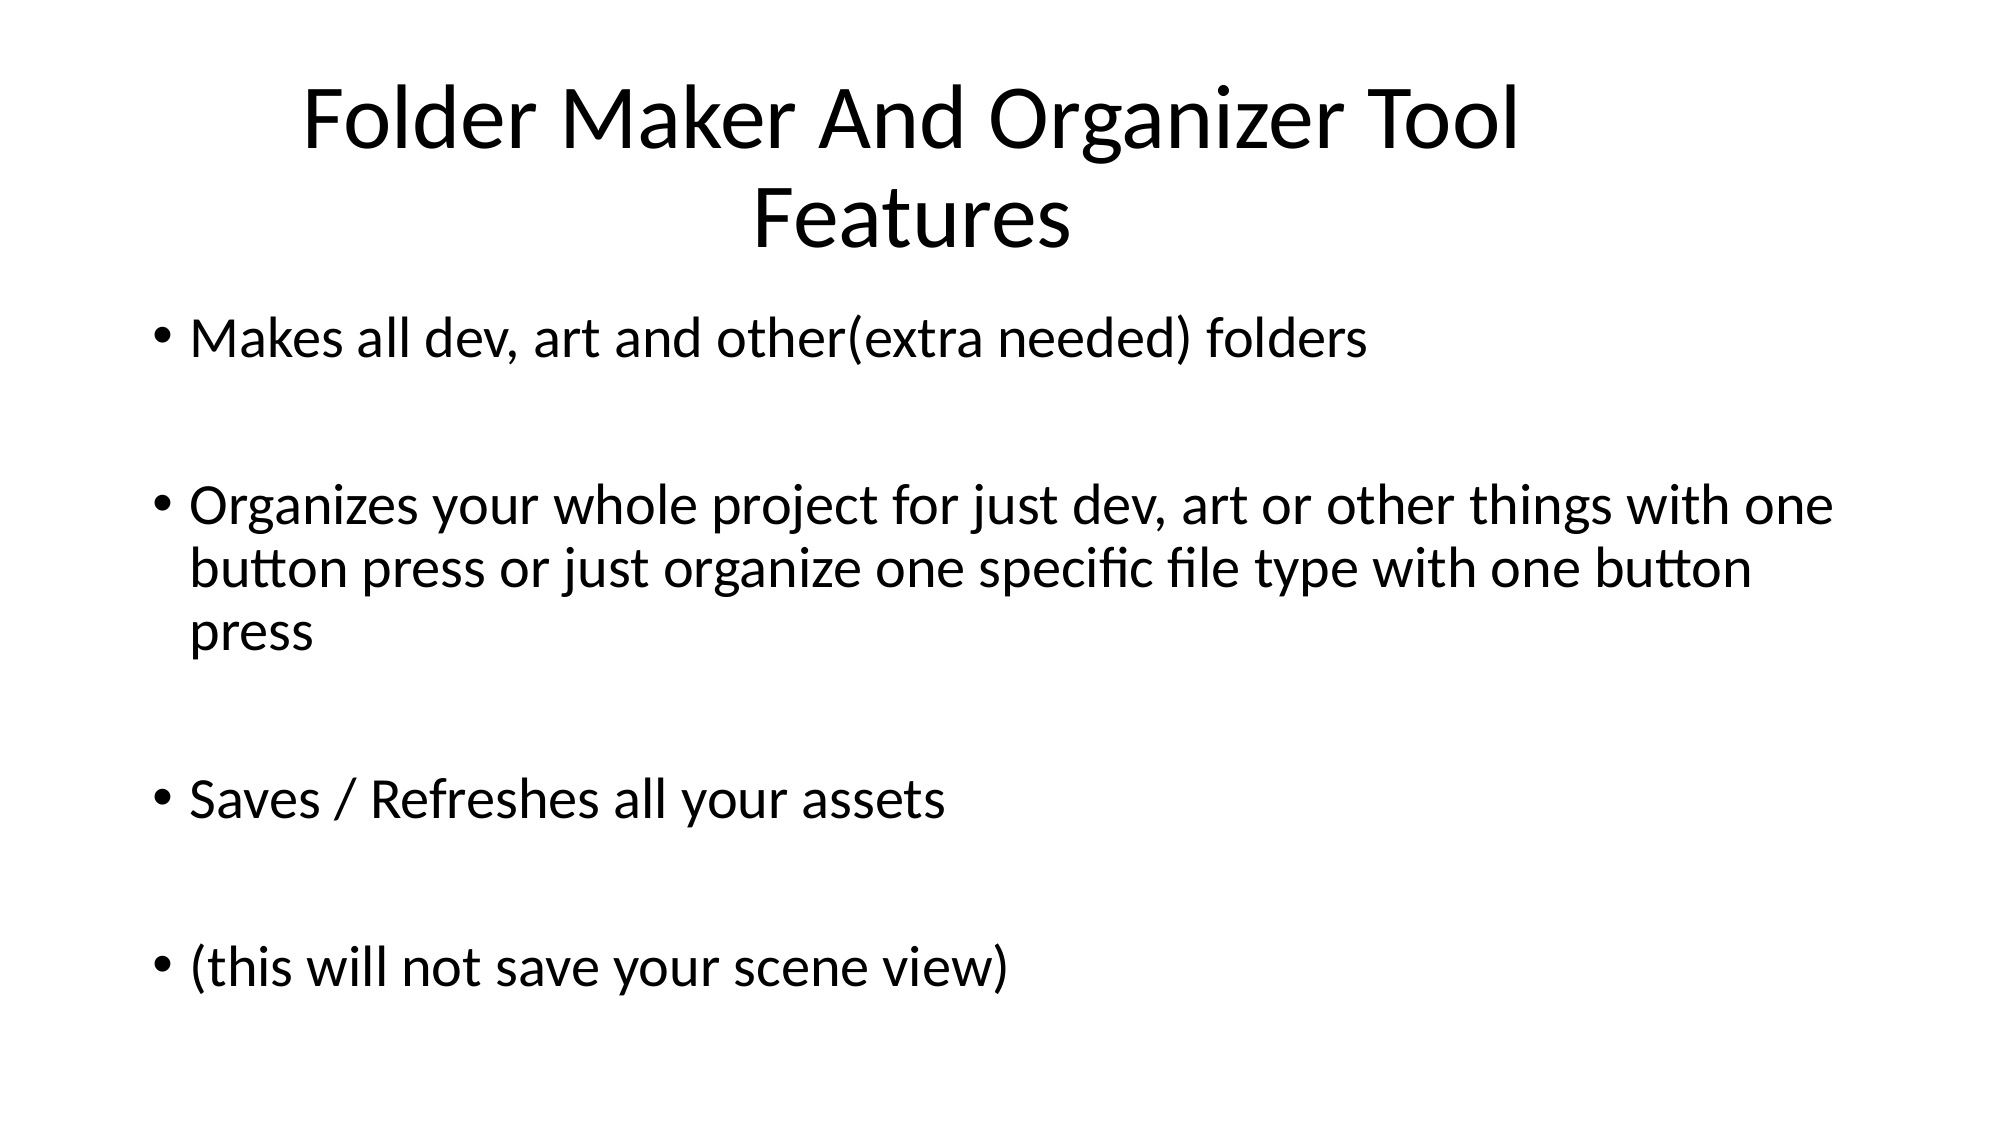

# Folder Maker And Organizer Tool Features
Makes all dev, art and other(extra needed) folders

Organizes your whole project for just dev, art or other things with one button press or just organize one specific file type with one button press

Saves / Refreshes all your assets

(this will not save your scene view)